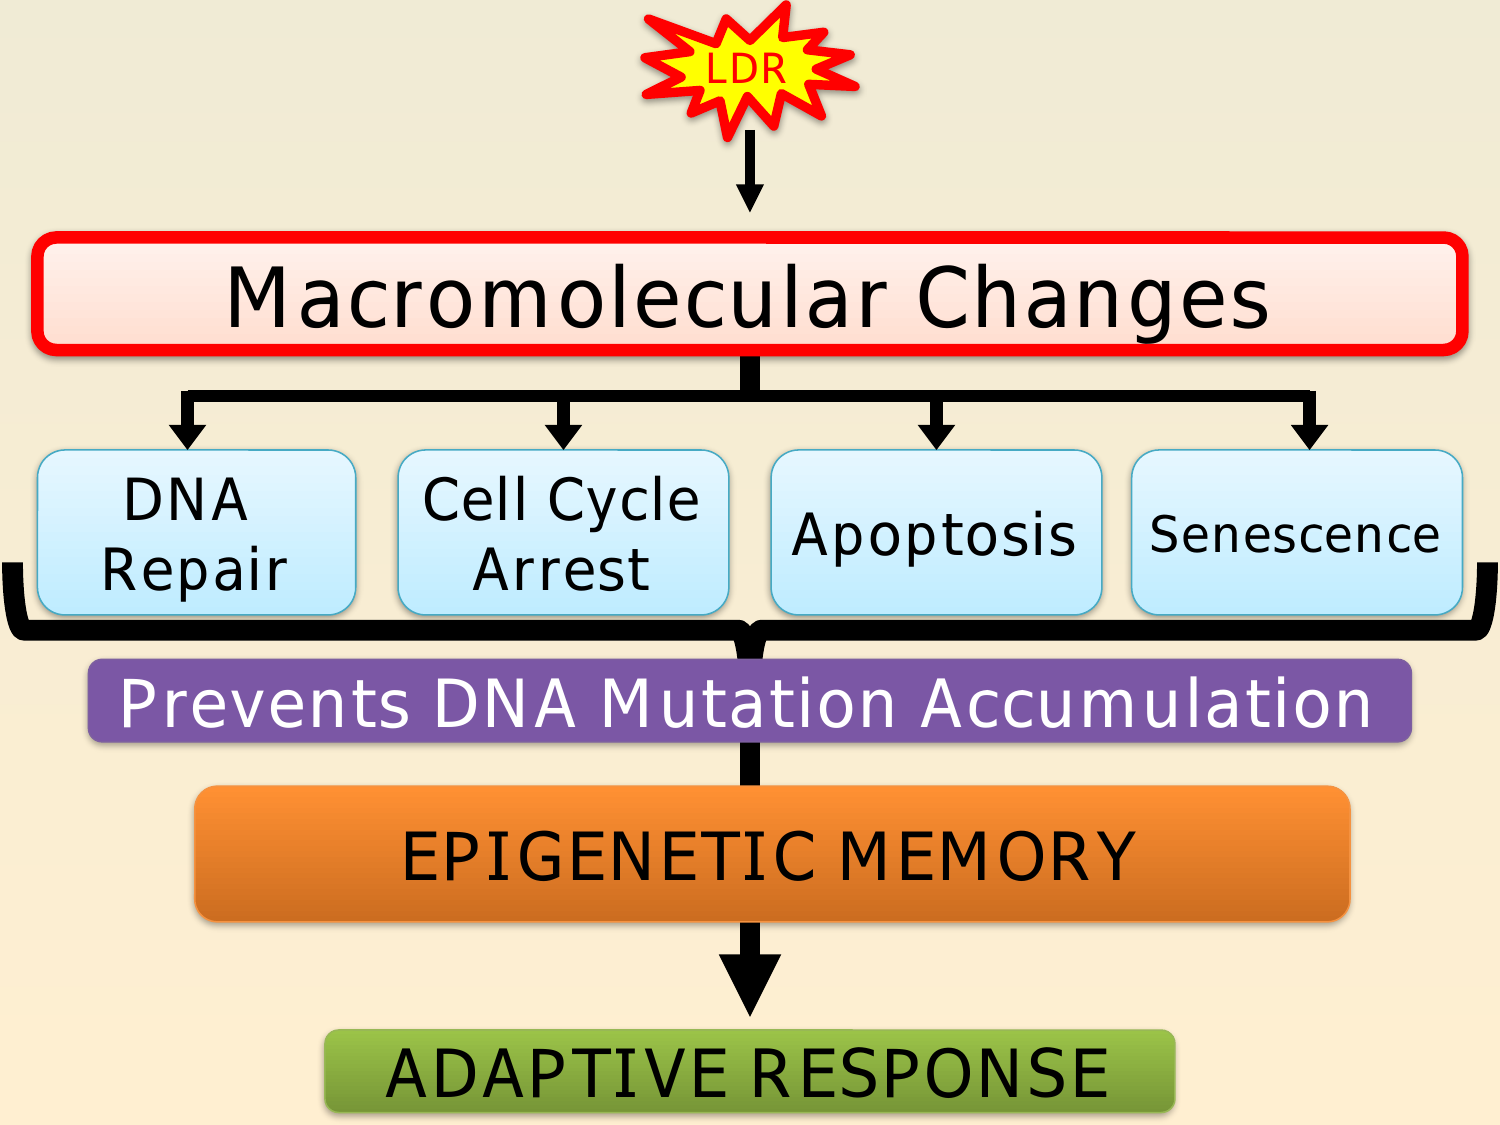

LDR
Macromolecular Changes
DNA
Repair
Cell Cycle
Arrest
Apoptosis
Senescence
Prevents DNA Mutation Accumulation
EPIGENETIC MEMORY
ADAPTIVE RESPONSE